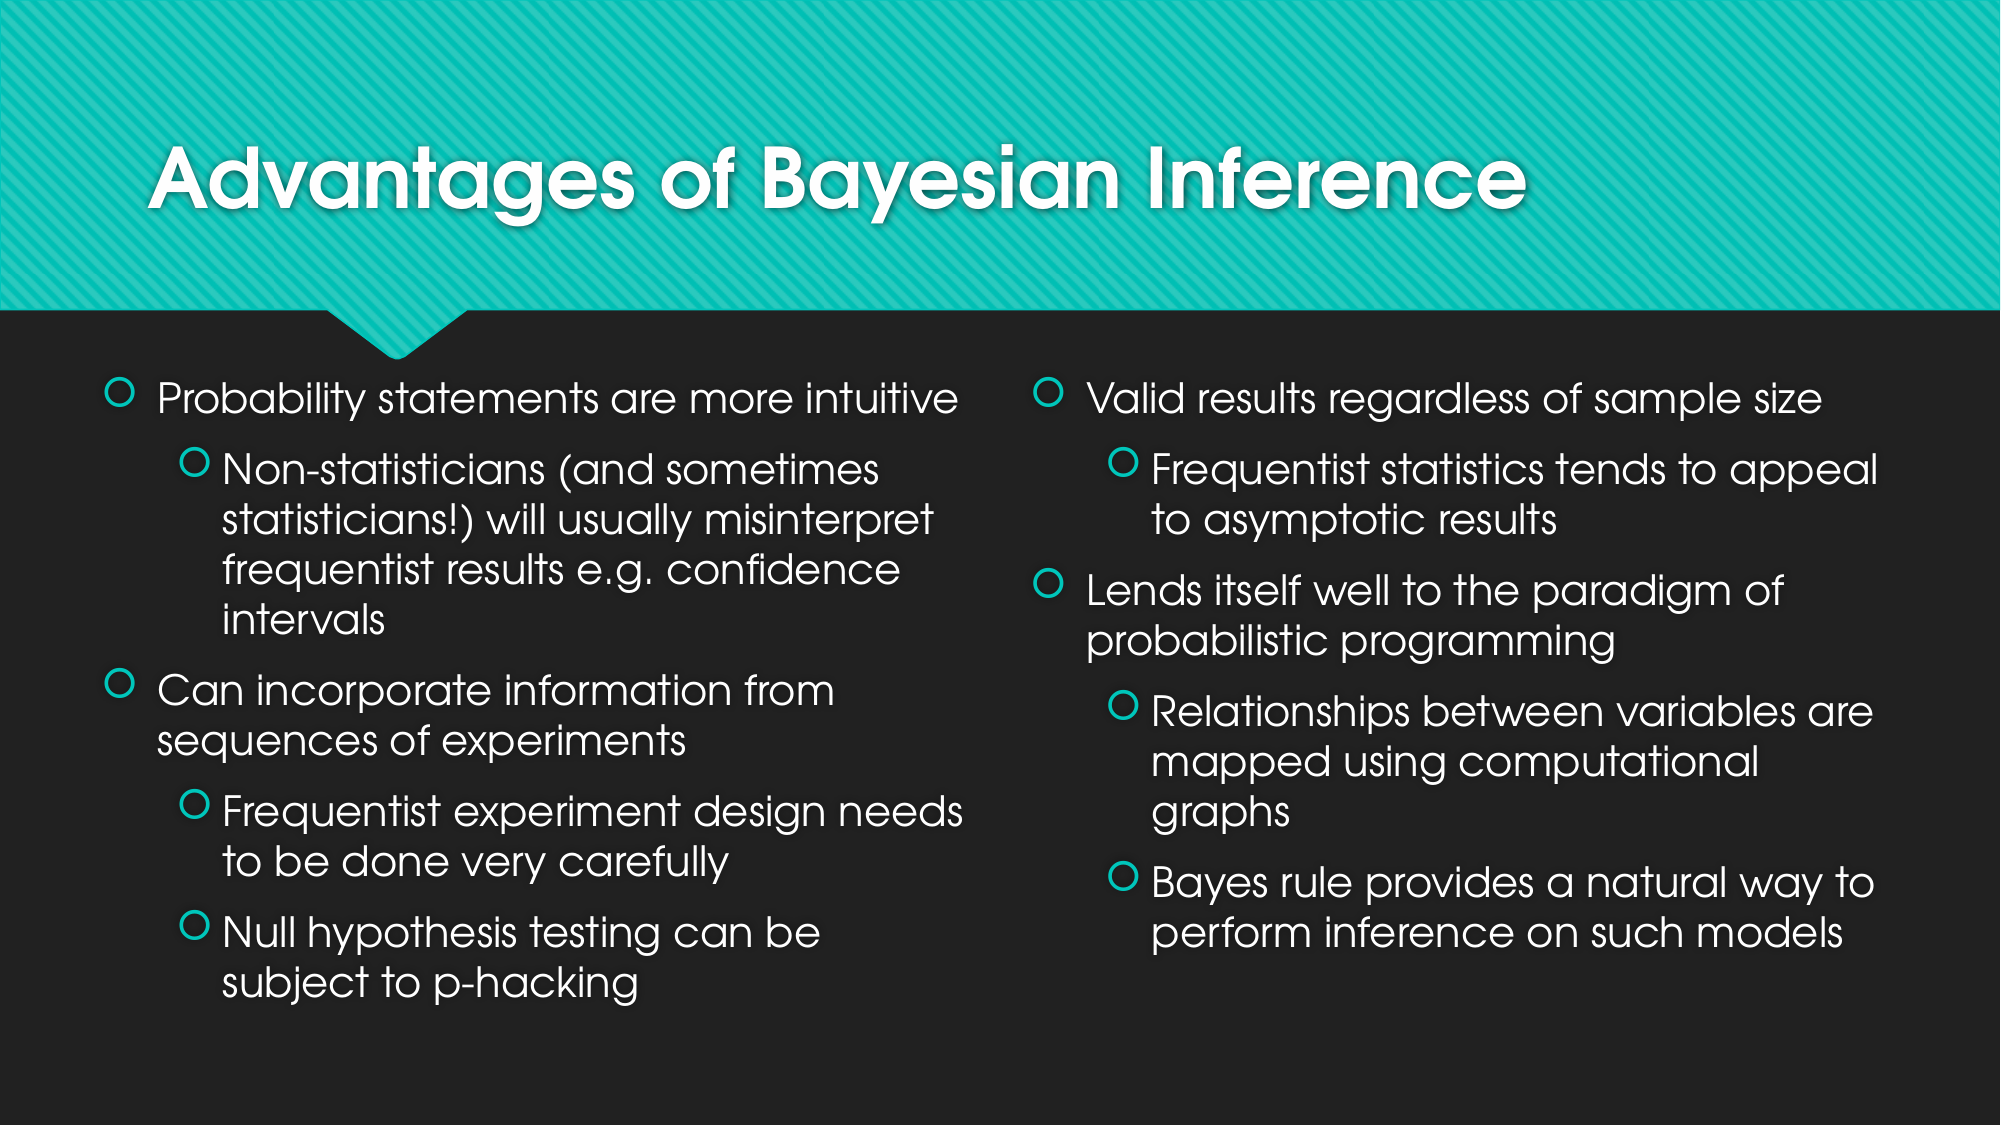

# Advantages of Bayesian Inference
Valid results regardless of sample size
Frequentist statistics tends to appeal to asymptotic results
Lends itself well to the paradigm of probabilistic programming
Relationships between variables are mapped using computational graphs
Bayes rule provides a natural way to perform inference on such models
Probability statements are more intuitive
Non-statisticians (and sometimes statisticians!) will usually misinterpret frequentist results e.g. confidence intervals
Can incorporate information from sequences of experiments
Frequentist experiment design needs to be done very carefully
Null hypothesis testing can be subject to p-hacking